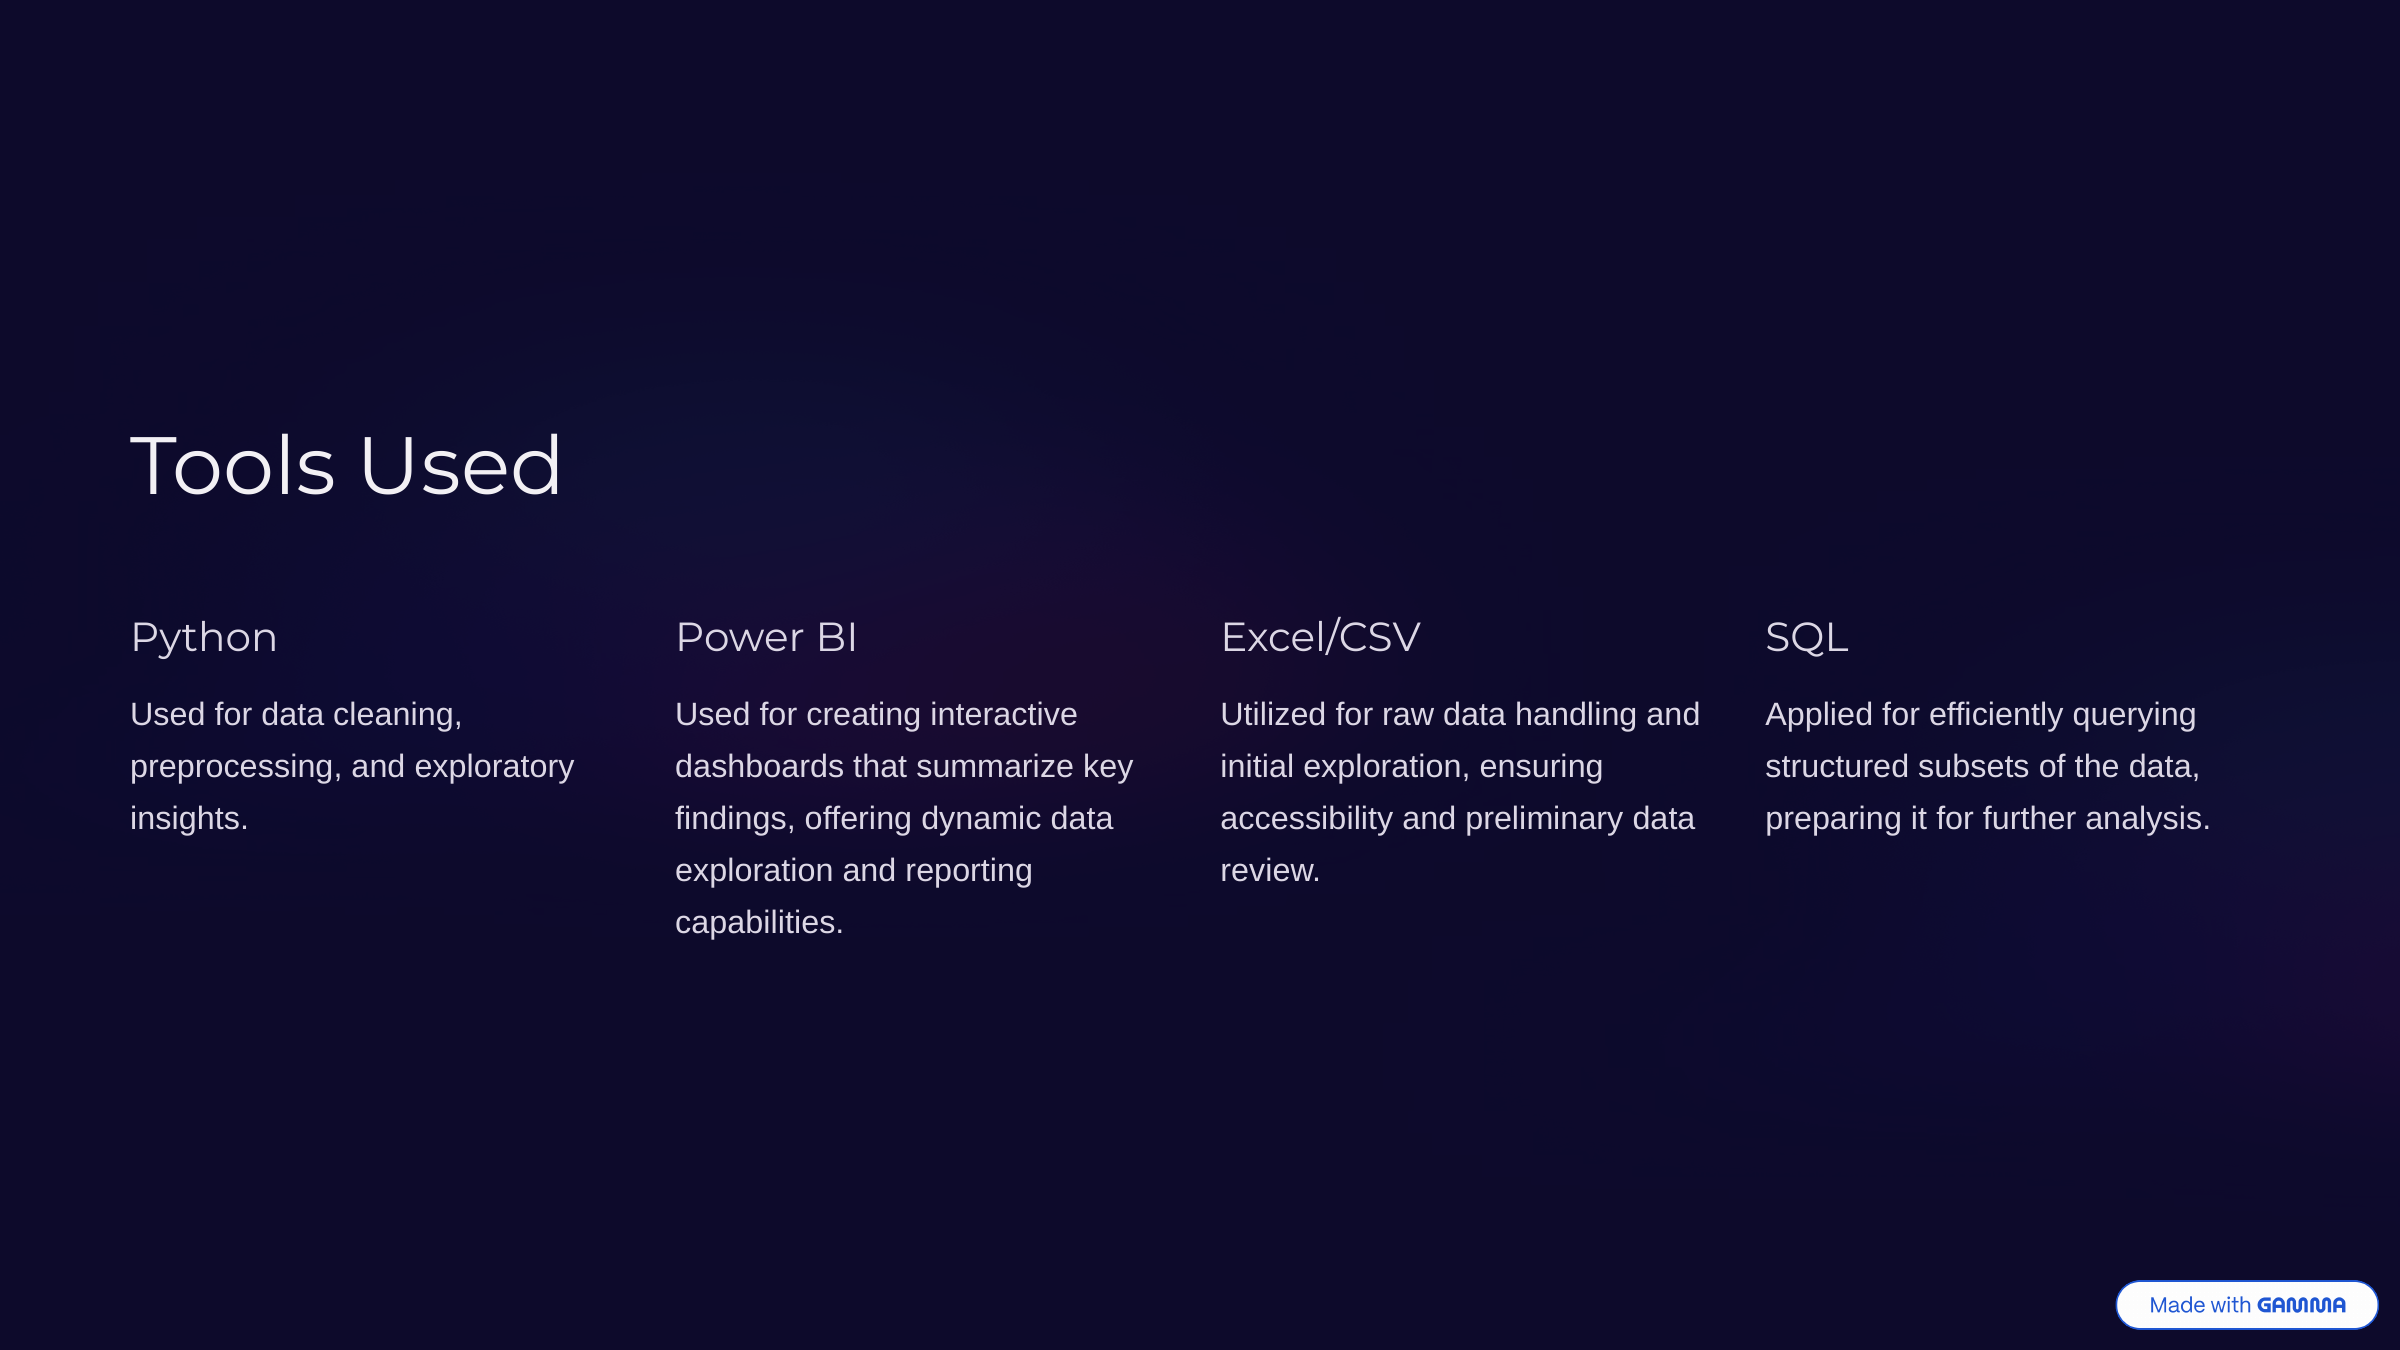

Tools Used
Python
Power BI
Excel/CSV
SQL
Used for data cleaning, preprocessing, and exploratory insights.
Used for creating interactive dashboards that summarize key findings, offering dynamic data exploration and reporting capabilities.
Utilized for raw data handling and initial exploration, ensuring accessibility and preliminary data review.
Applied for efficiently querying structured subsets of the data, preparing it for further analysis.